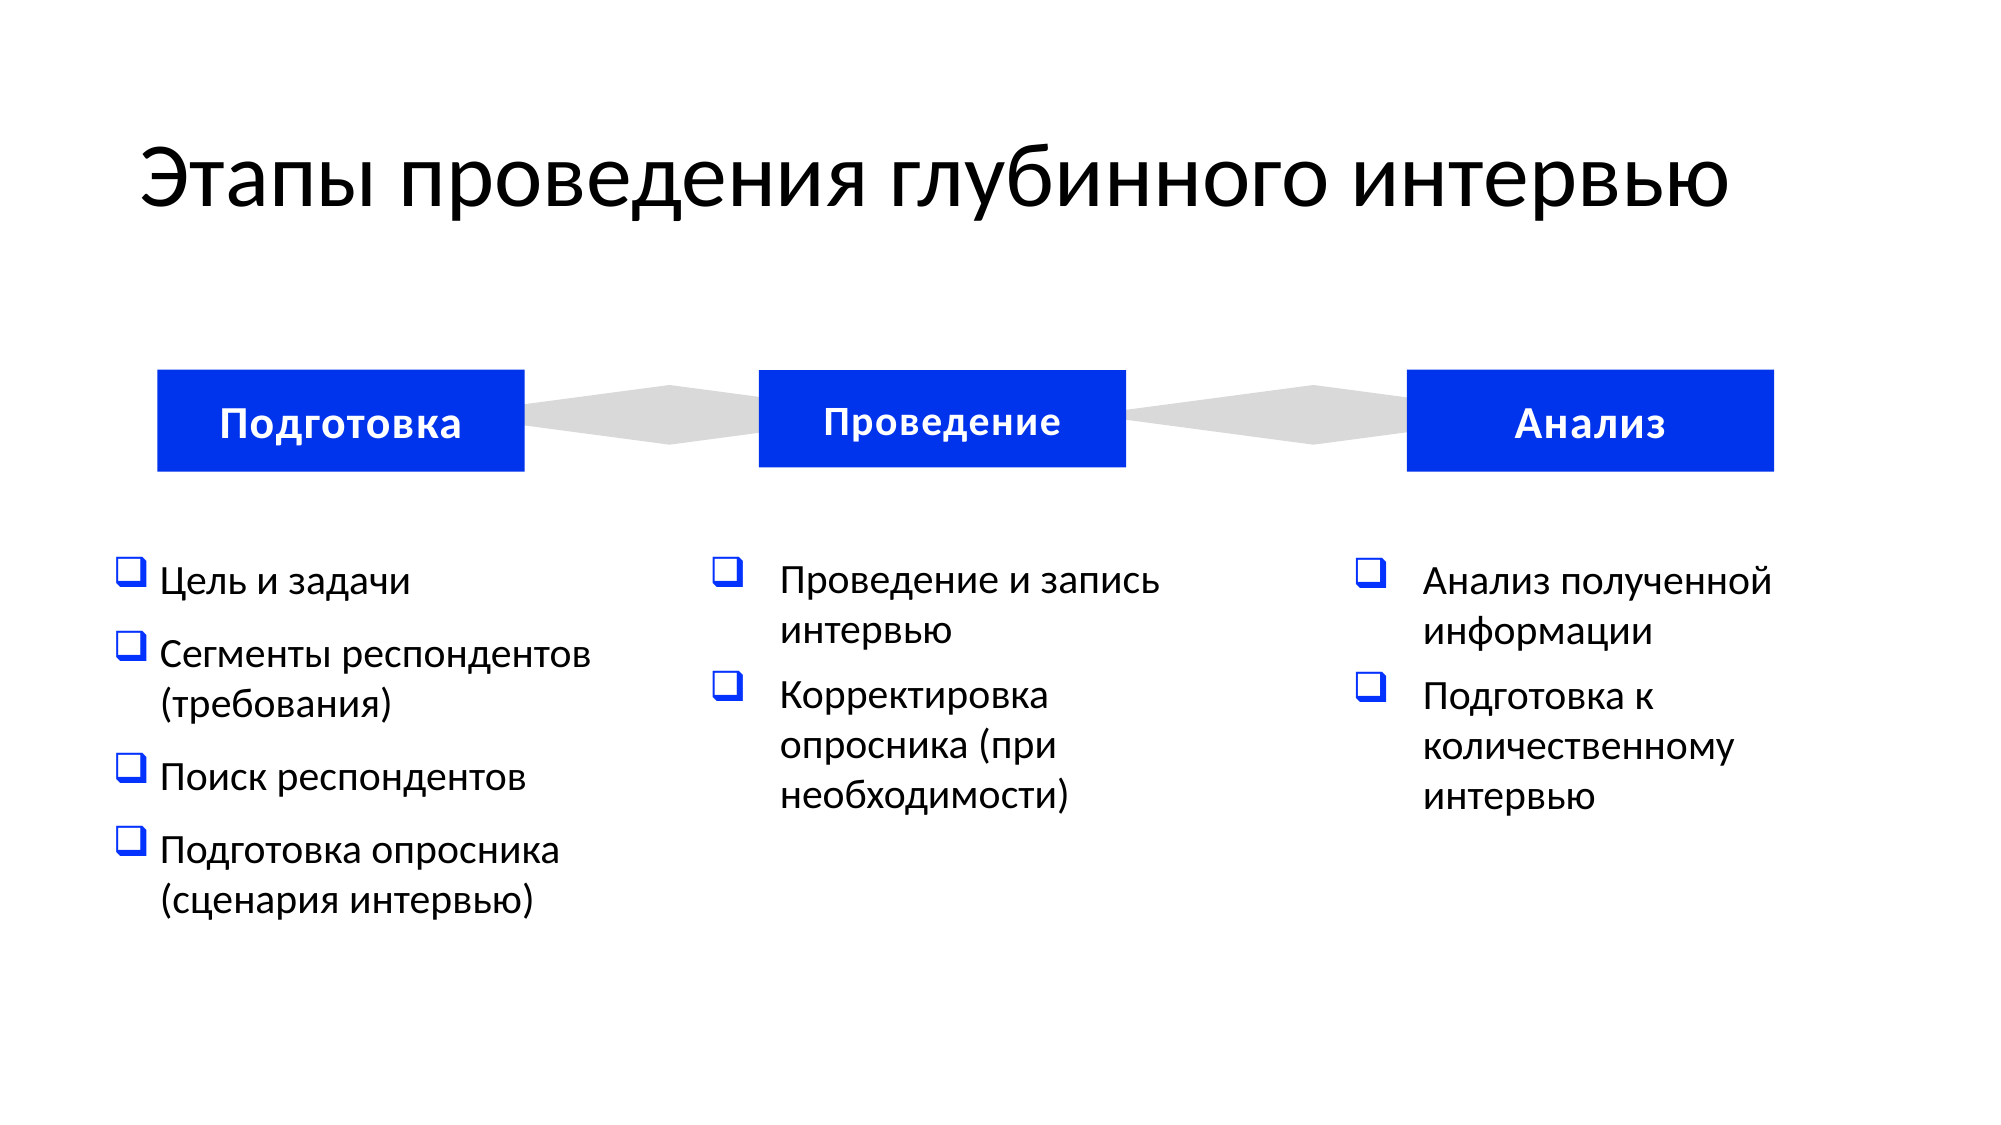

# Этапы проведения глубинного интервью
Подготовка
Анализ
Проведение

Цель и задачи
Сегменты респондентов (требования)
Поиск респондентов
Подготовка опросника (сценария интервью)
Проведение и запись интервью
Корректировка опросника (при необходимости)

Анализ полученной информации
Подготовка к количественному интервью